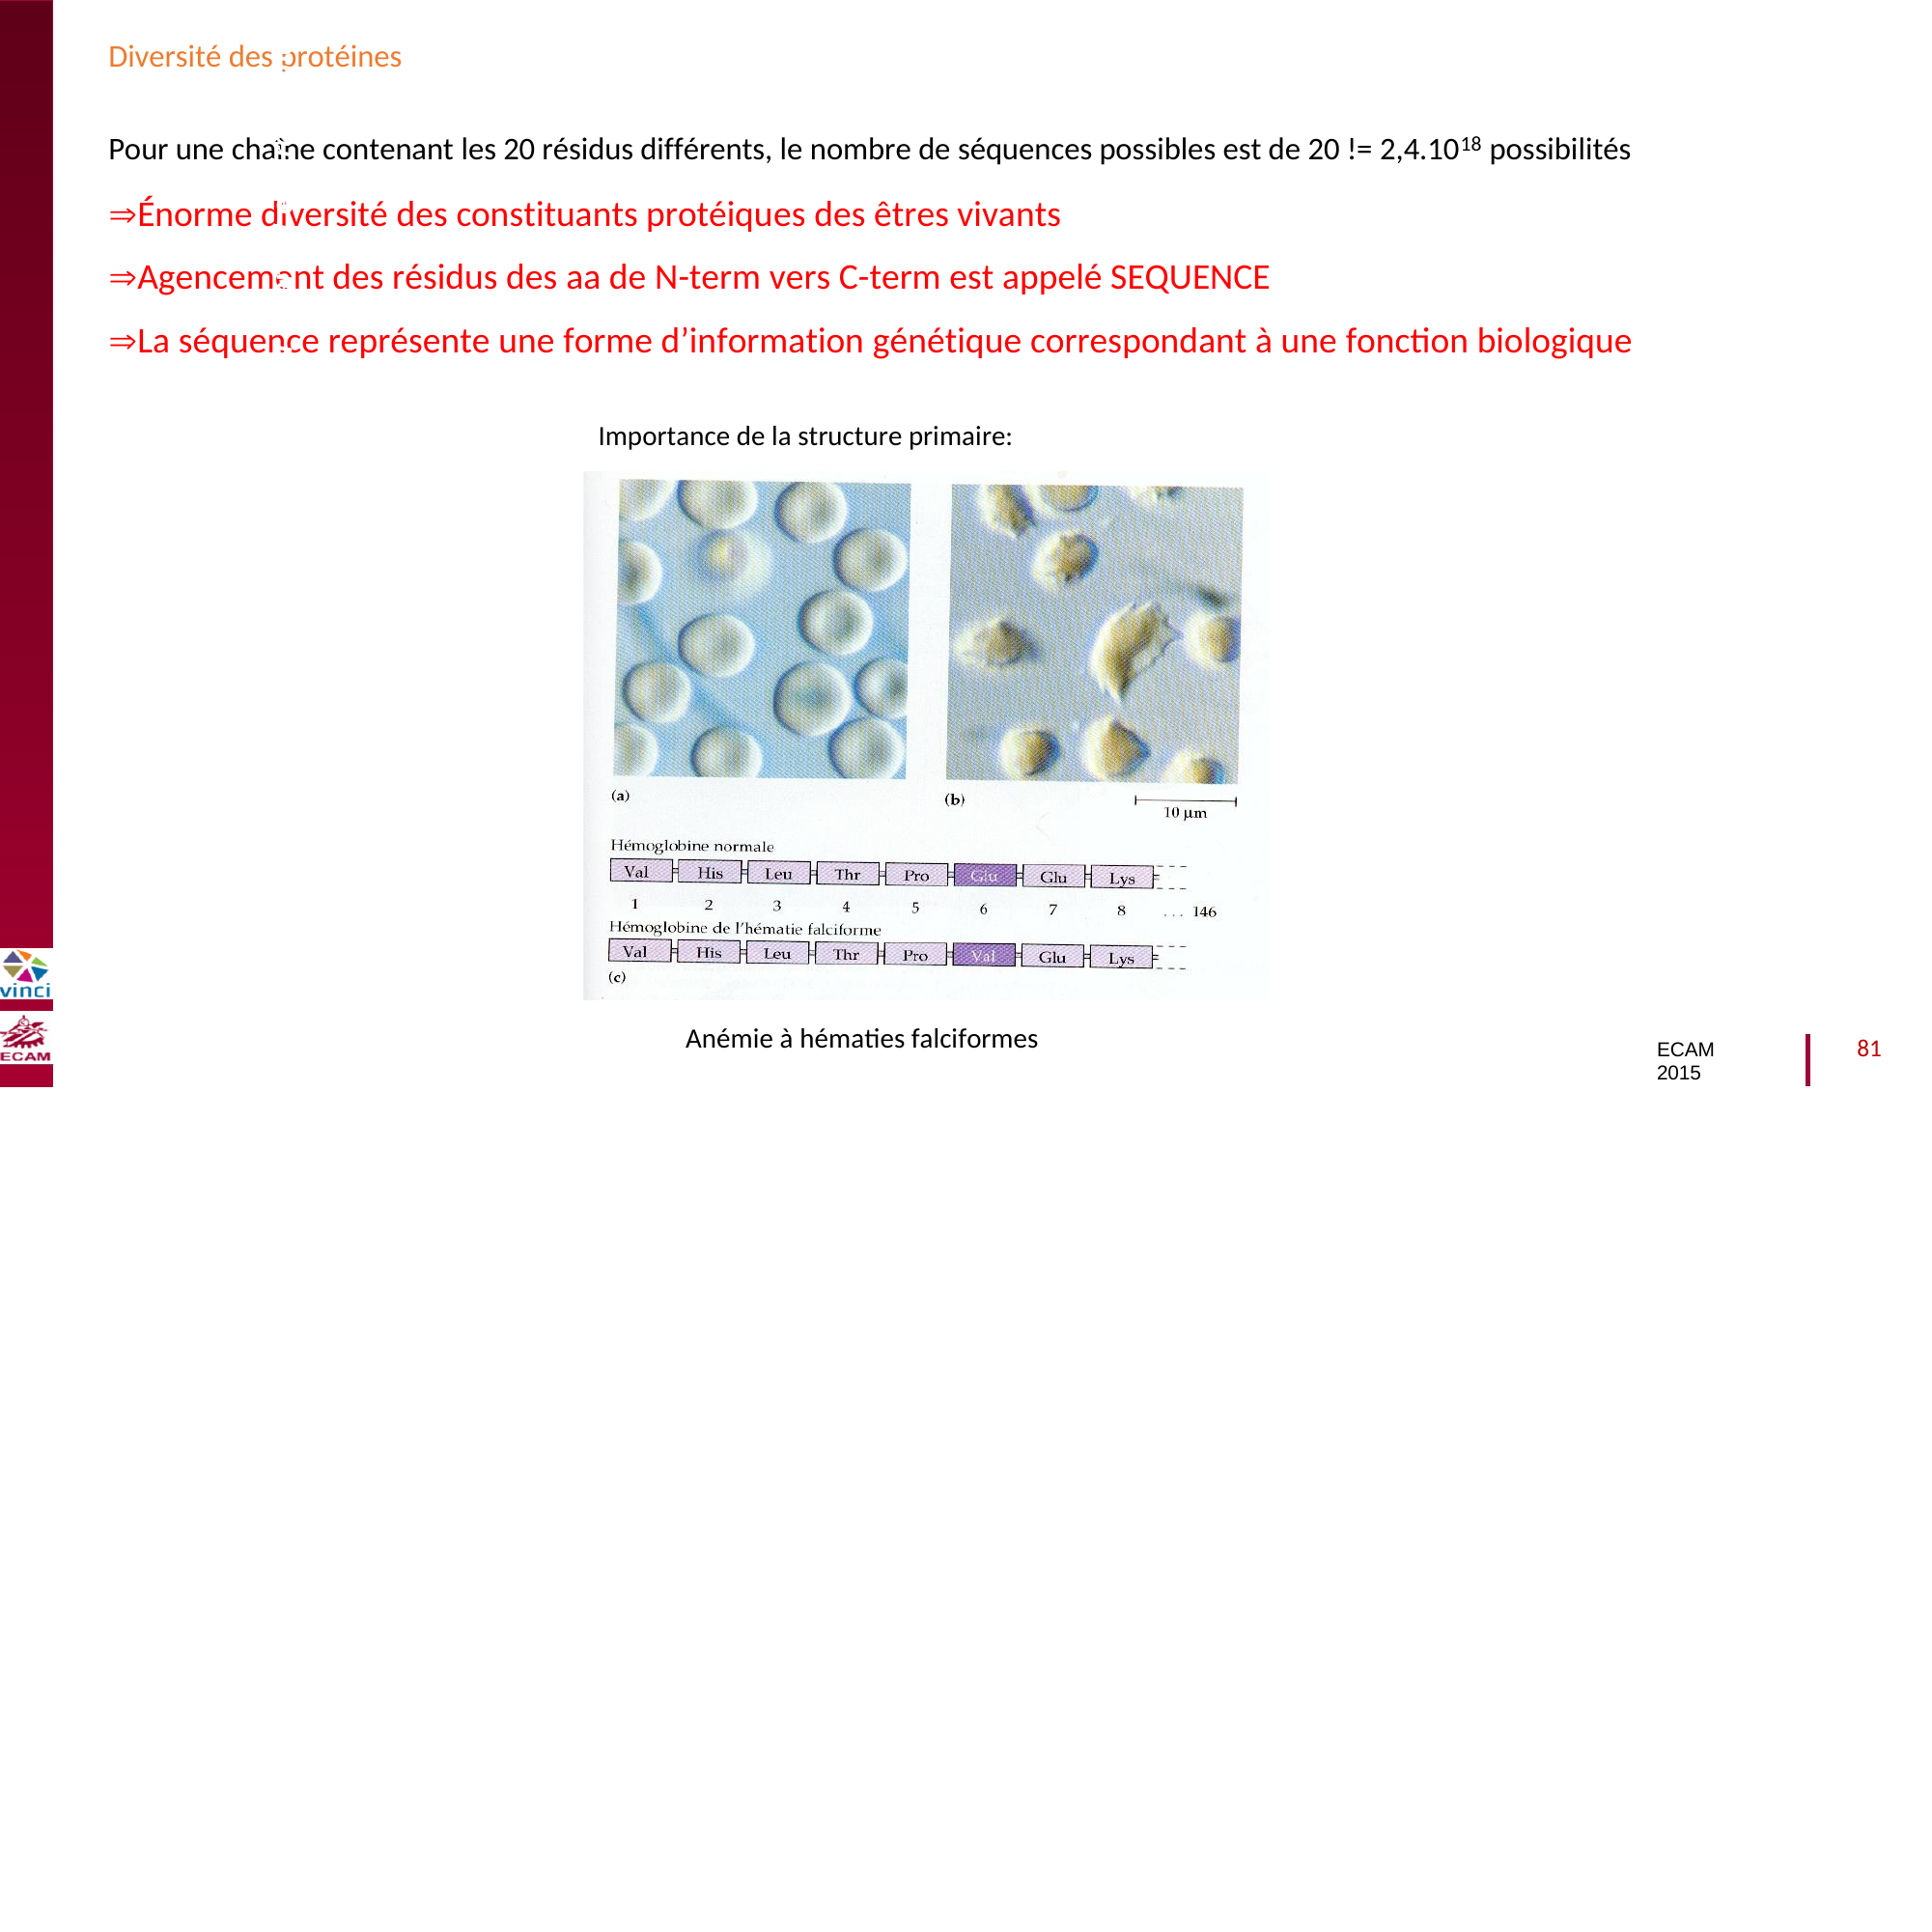

Diversité des protéines
Pour une chaîne contenant les 20 résidus différents, le nombre de séquences possibles est de 20 != 2,4.1018 possibilités
⇒Énorme diversité des constituants protéiques des êtres vivants
⇒Agencement des résidus des aa de N-term vers C-term est appelé SEQUENCE
⇒La séquence représente une forme d’information génétique correspondant à une fonction biologique
B2040-Chimie du vivant et environnement
Importance de la structure primaire:

Anémie à hématies falciformes

81
ECAM 2015